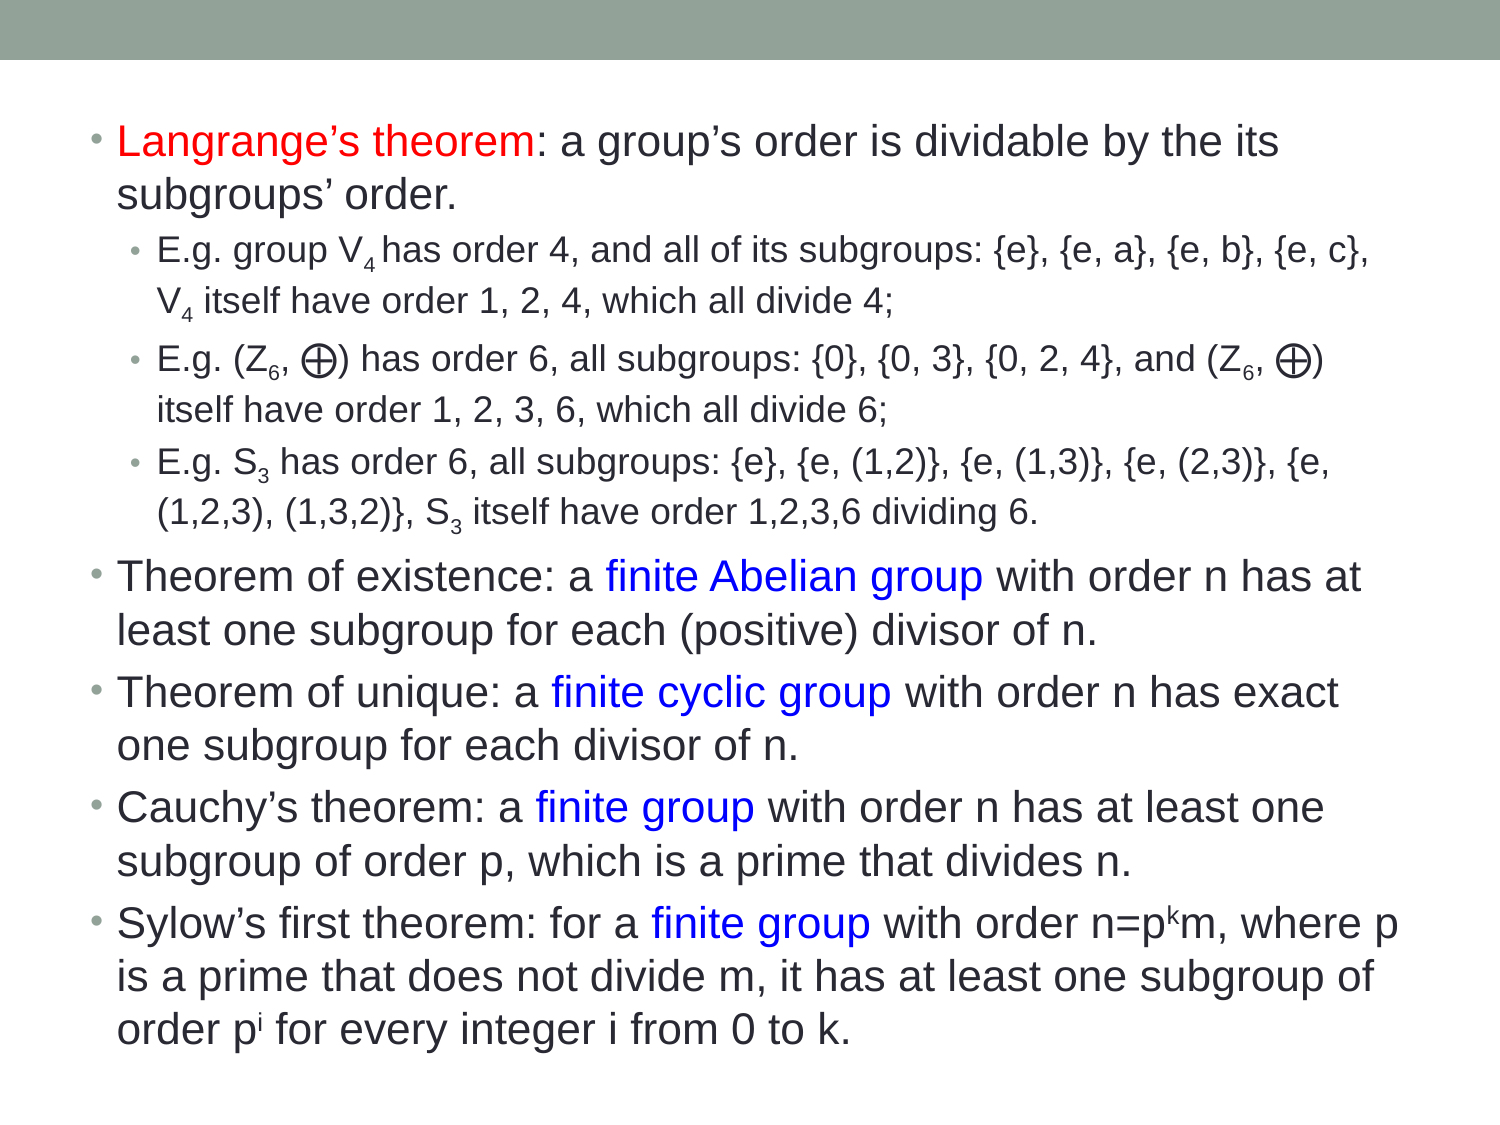

Langrange’s theorem: a group’s order is dividable by the its subgroups’ order.
E.g. group V4 has order 4, and all of its subgroups: {e}, {e, a}, {e, b}, {e, c}, V4 itself have order 1, 2, 4, which all divide 4;
E.g. (Z6, ⨁) has order 6, all subgroups: {0}, {0, 3}, {0, 2, 4}, and (Z6, ⨁) itself have order 1, 2, 3, 6, which all divide 6;
E.g. S3 has order 6, all subgroups: {e}, {e, (1,2)}, {e, (1,3)}, {e, (2,3)}, {e, (1,2,3), (1,3,2)}, S3 itself have order 1,2,3,6 dividing 6.
Theorem of existence: a finite Abelian group with order n has at least one subgroup for each (positive) divisor of n.
Theorem of unique: a finite cyclic group with order n has exact one subgroup for each divisor of n.
Cauchy’s theorem: a finite group with order n has at least one subgroup of order p, which is a prime that divides n.
Sylow’s first theorem: for a finite group with order n=pkm, where p is a prime that does not divide m, it has at least one subgroup of order pi for every integer i from 0 to k.